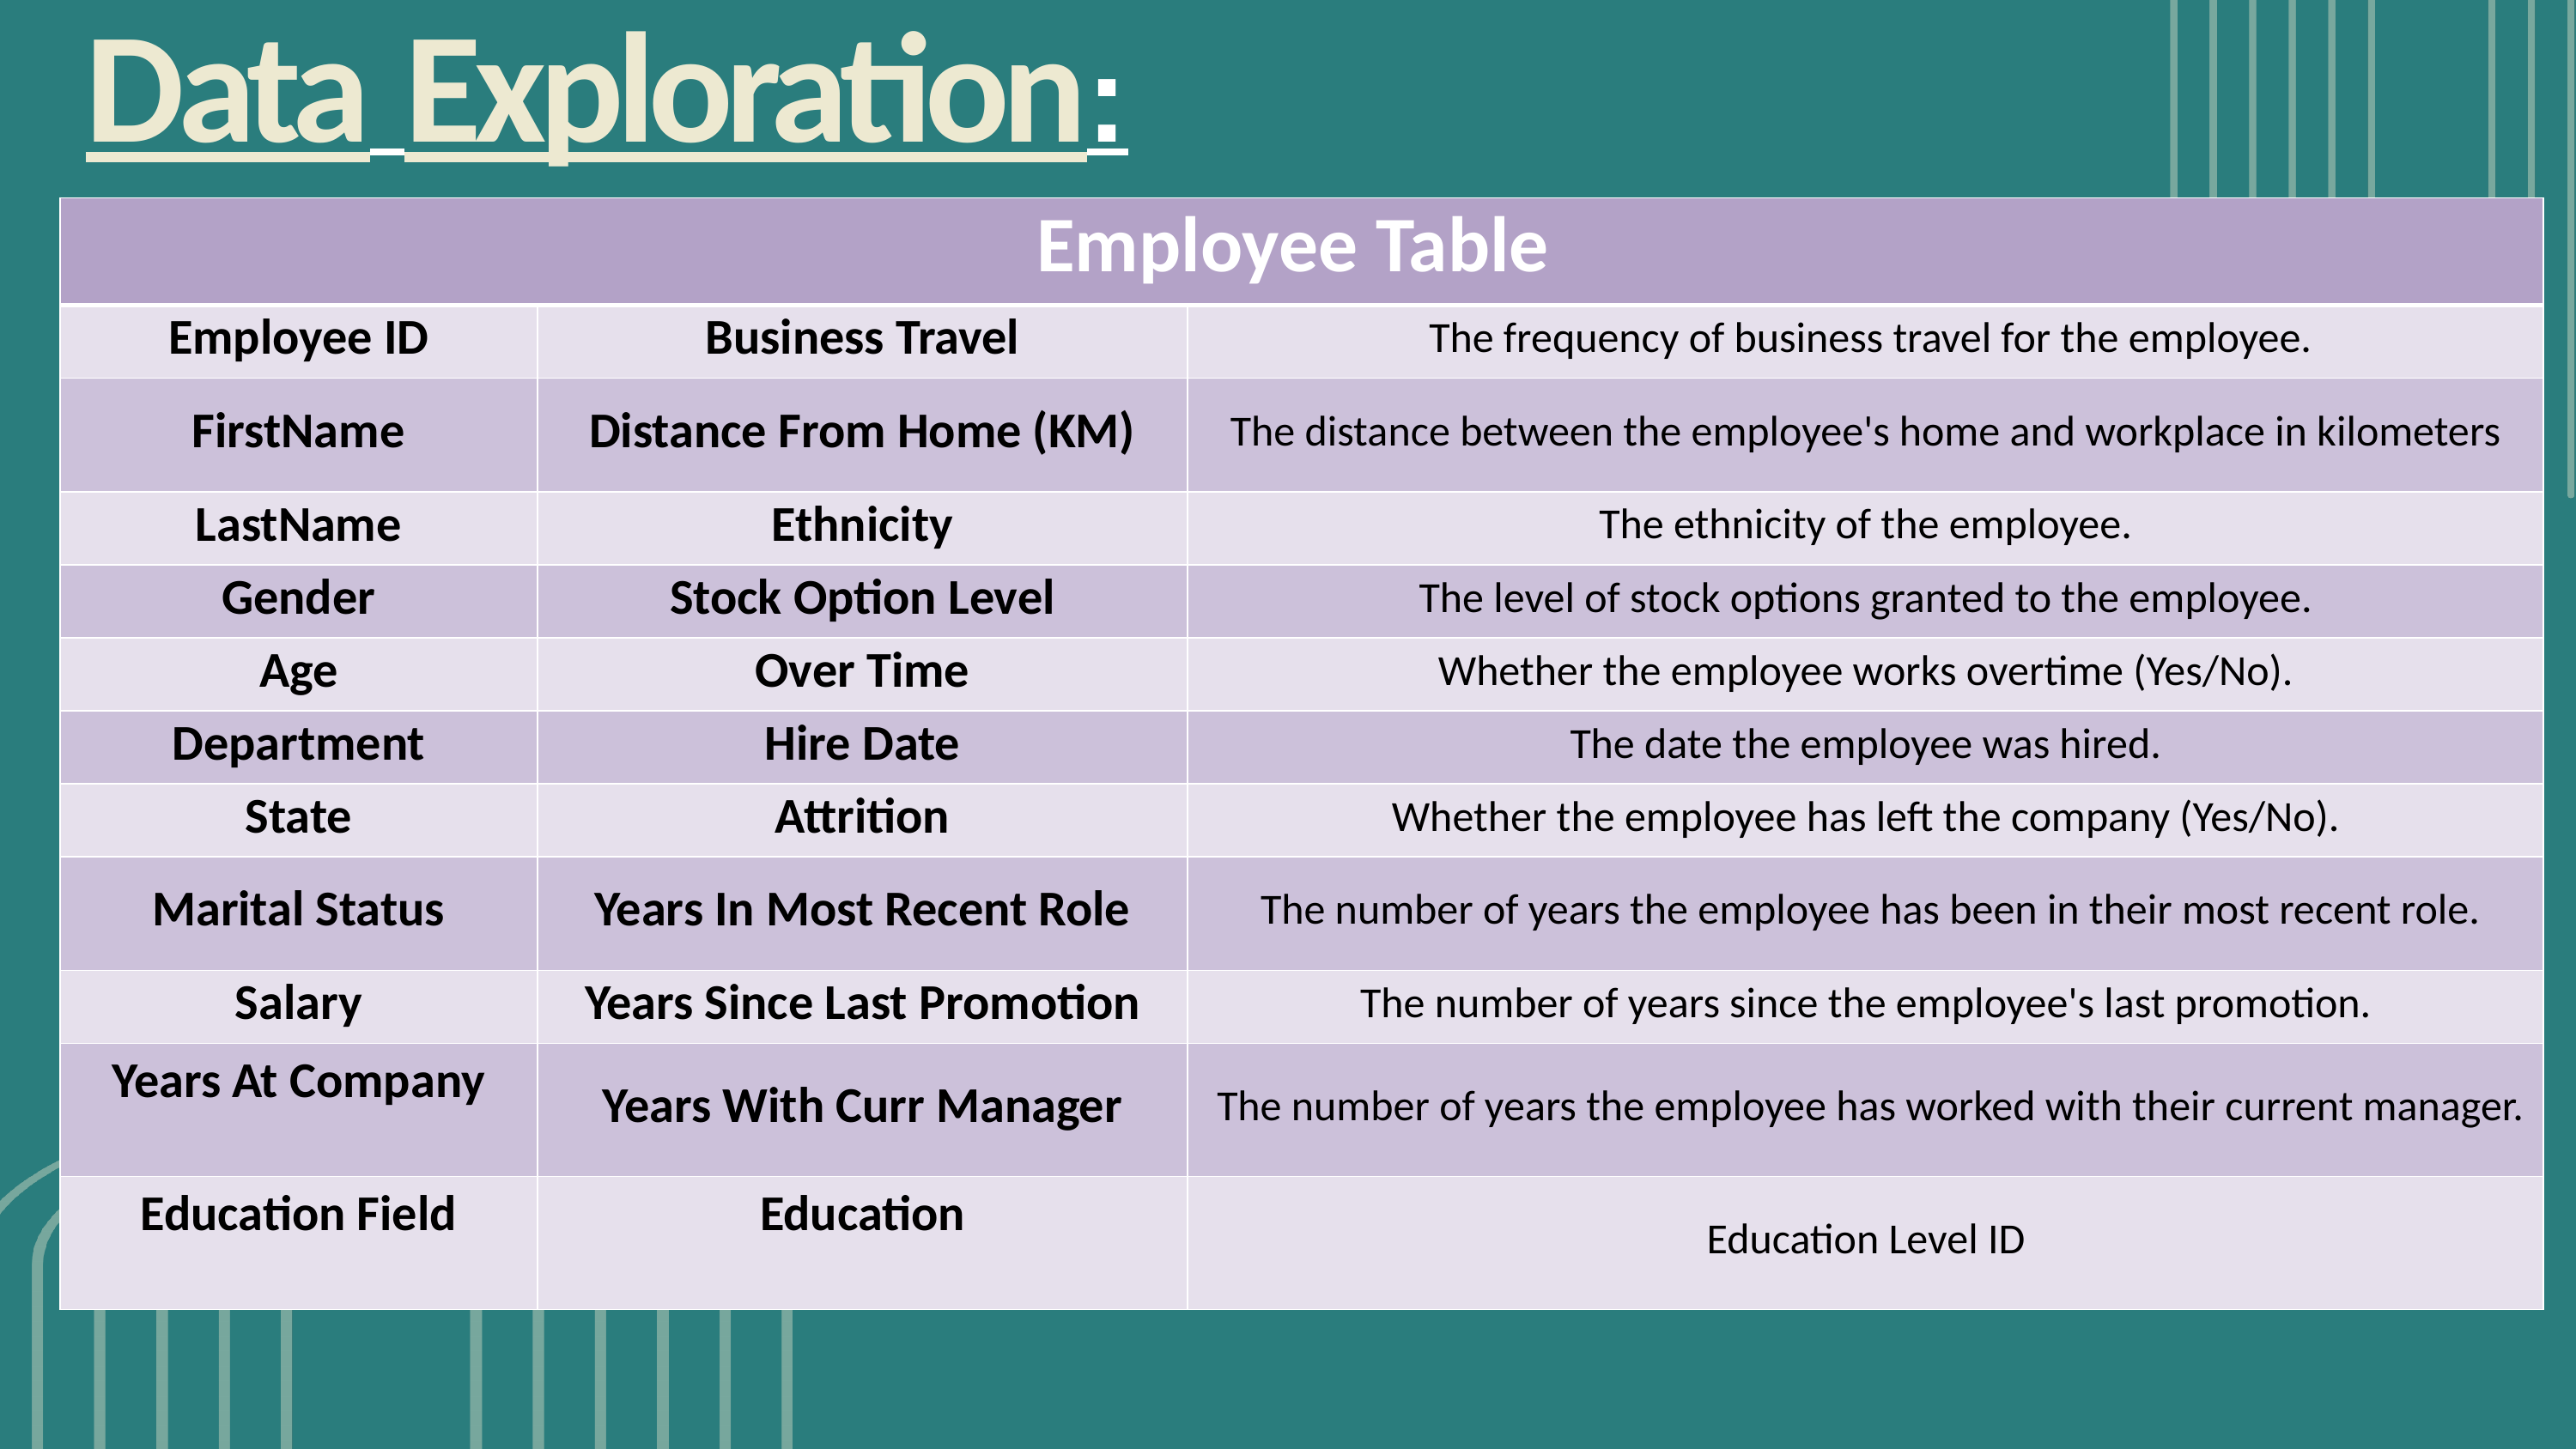

Data Exploration:
| Employee Table |  |  |
| --- | --- | --- |
| Employee ID | Business Travel | The frequency of business travel for the employee. |
| FirstName | Distance From Home (KM) | The distance between the employee's home and workplace in kilometers |
| LastName | Ethnicity | The ethnicity of the employee. |
| Gender | Stock Option Level | The level of stock options granted to the employee. |
| Age | Over Time | Whether the employee works overtime (Yes/No). |
| Department | Hire Date | The date the employee was hired. |
| State | Attrition | Whether the employee has left the company (Yes/No). |
| Marital Status | Years In Most Recent Role | The number of years the employee has been in their most recent role. |
| Salary | Years Since Last Promotion | The number of years since the employee's last promotion. |
| Years At Company | Years With Curr Manager | The number of years the employee has worked with their current manager. |
| Education Field | Education | Education Level ID |